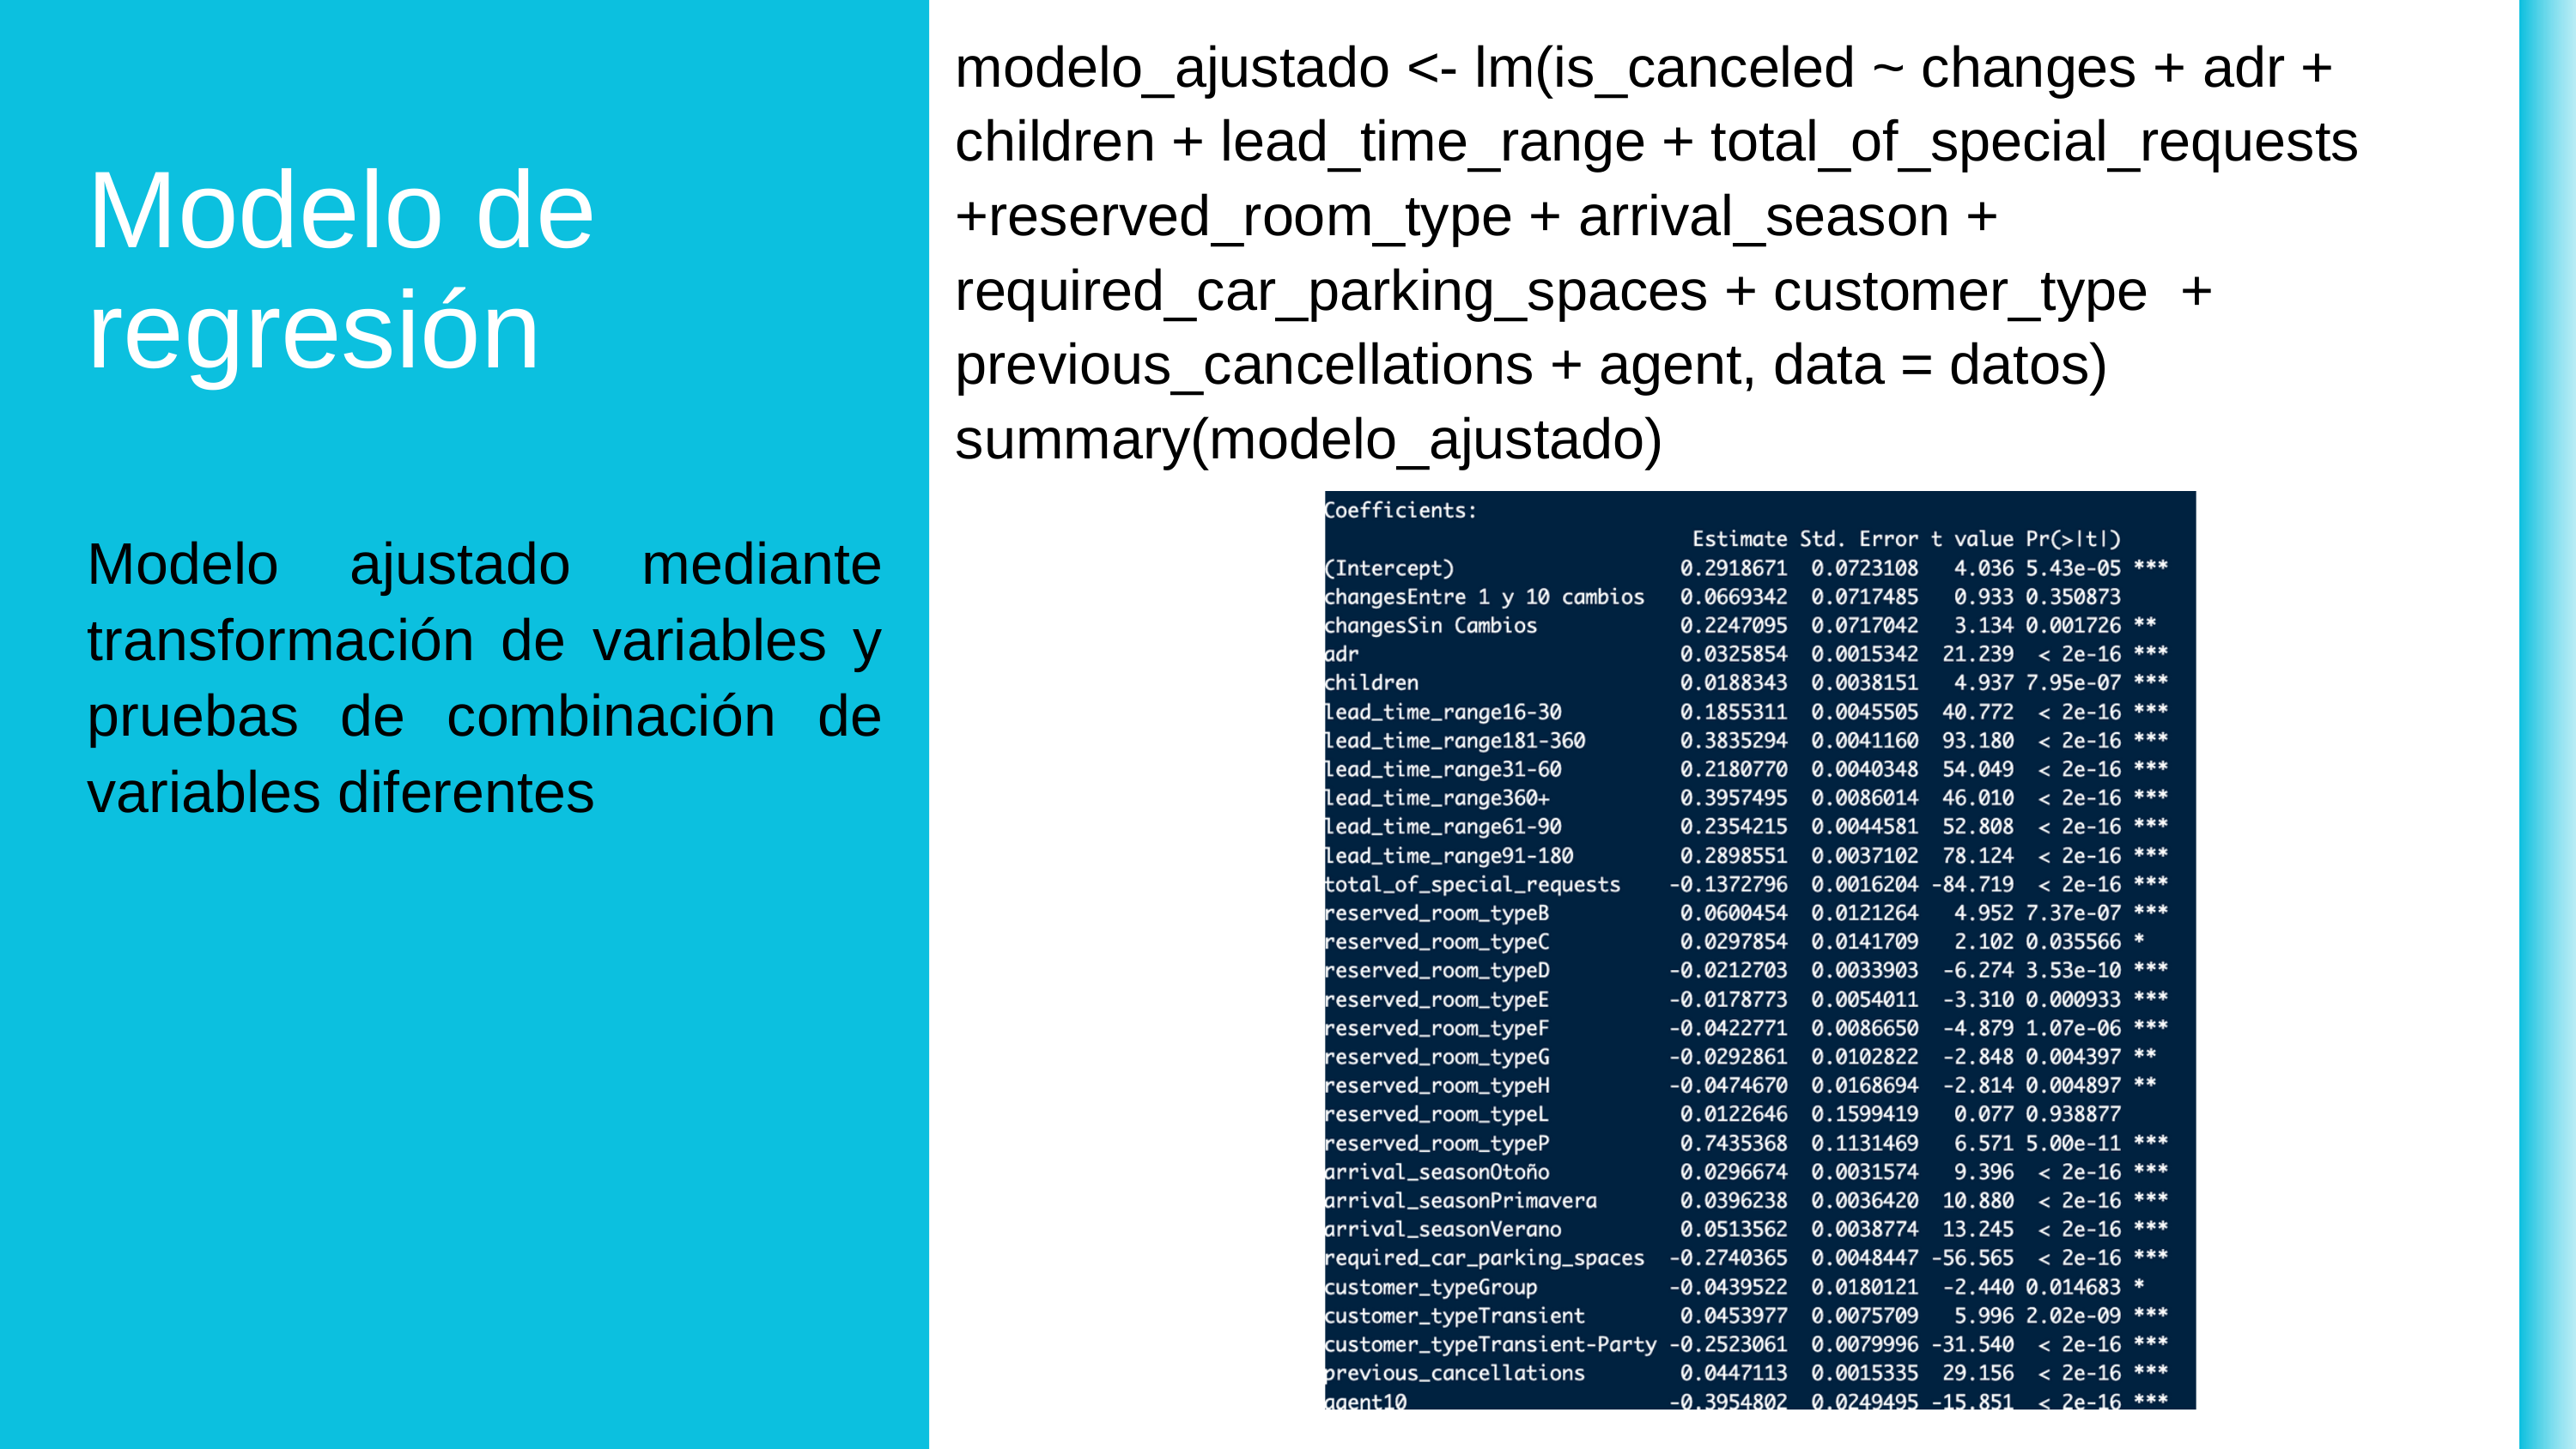

modelo_ajustado <- lm(is_canceled ~ changes + adr + children + lead_time_range + total_of_special_requests +reserved_room_type + arrival_season + required_car_parking_spaces + customer_type  + previous_cancellations + agent, data = datos)
summary(modelo_ajustado)
Modelo de regresión
Modelo ajustado mediante transformación de variables y pruebas de combinación de variables diferentes